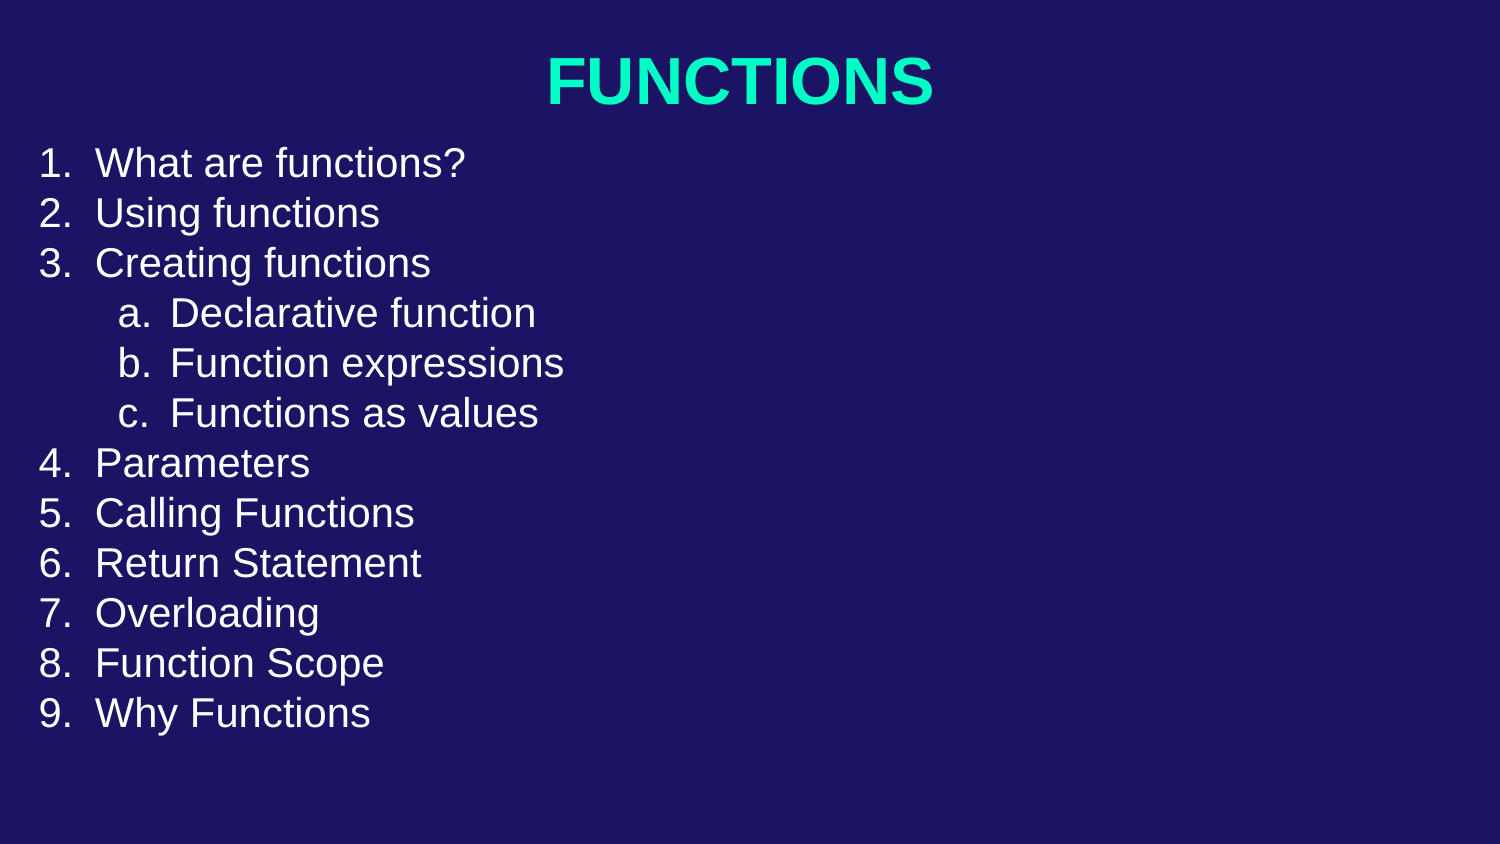

# FUNCTIONS
What are functions?
Using functions
Creating functions
Declarative function
Function expressions
Functions as values
Parameters
Calling Functions
Return Statement
Overloading
Function Scope
Why Functions